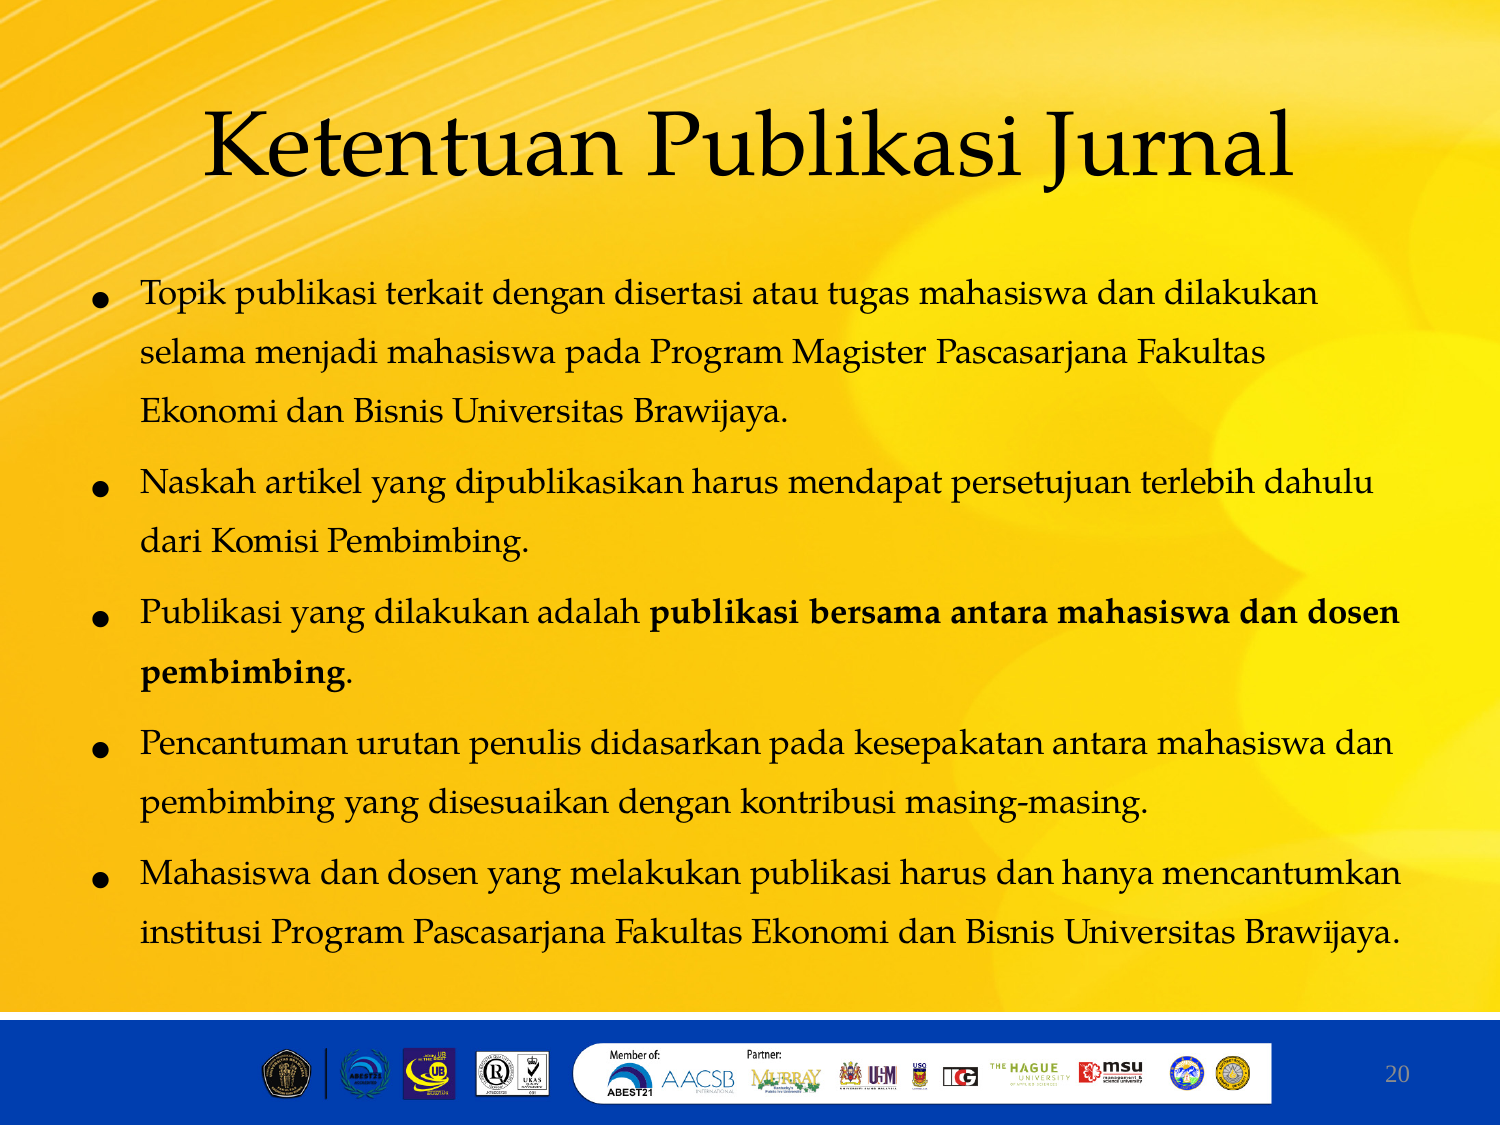

# Ketentuan Publikasi Jurnal
Topik publikasi terkait dengan disertasi atau tugas mahasiswa dan dilakukan selama menjadi mahasiswa pada Program Magister Pascasarjana Fakultas Ekonomi dan Bisnis Universitas Brawijaya.
Naskah artikel yang dipublikasikan harus mendapat persetujuan terlebih dahulu dari Komisi Pembimbing.
Publikasi yang dilakukan adalah publikasi bersama antara mahasiswa dan dosen pembimbing.
Pencantuman urutan penulis didasarkan pada kesepakatan antara mahasiswa dan pembimbing yang disesuaikan dengan kontribusi masing-masing.
Mahasiswa dan dosen yang melakukan publikasi harus dan hanya mencantumkan institusi Program Pascasarjana Fakultas Ekonomi dan Bisnis Universitas Brawijaya.

20